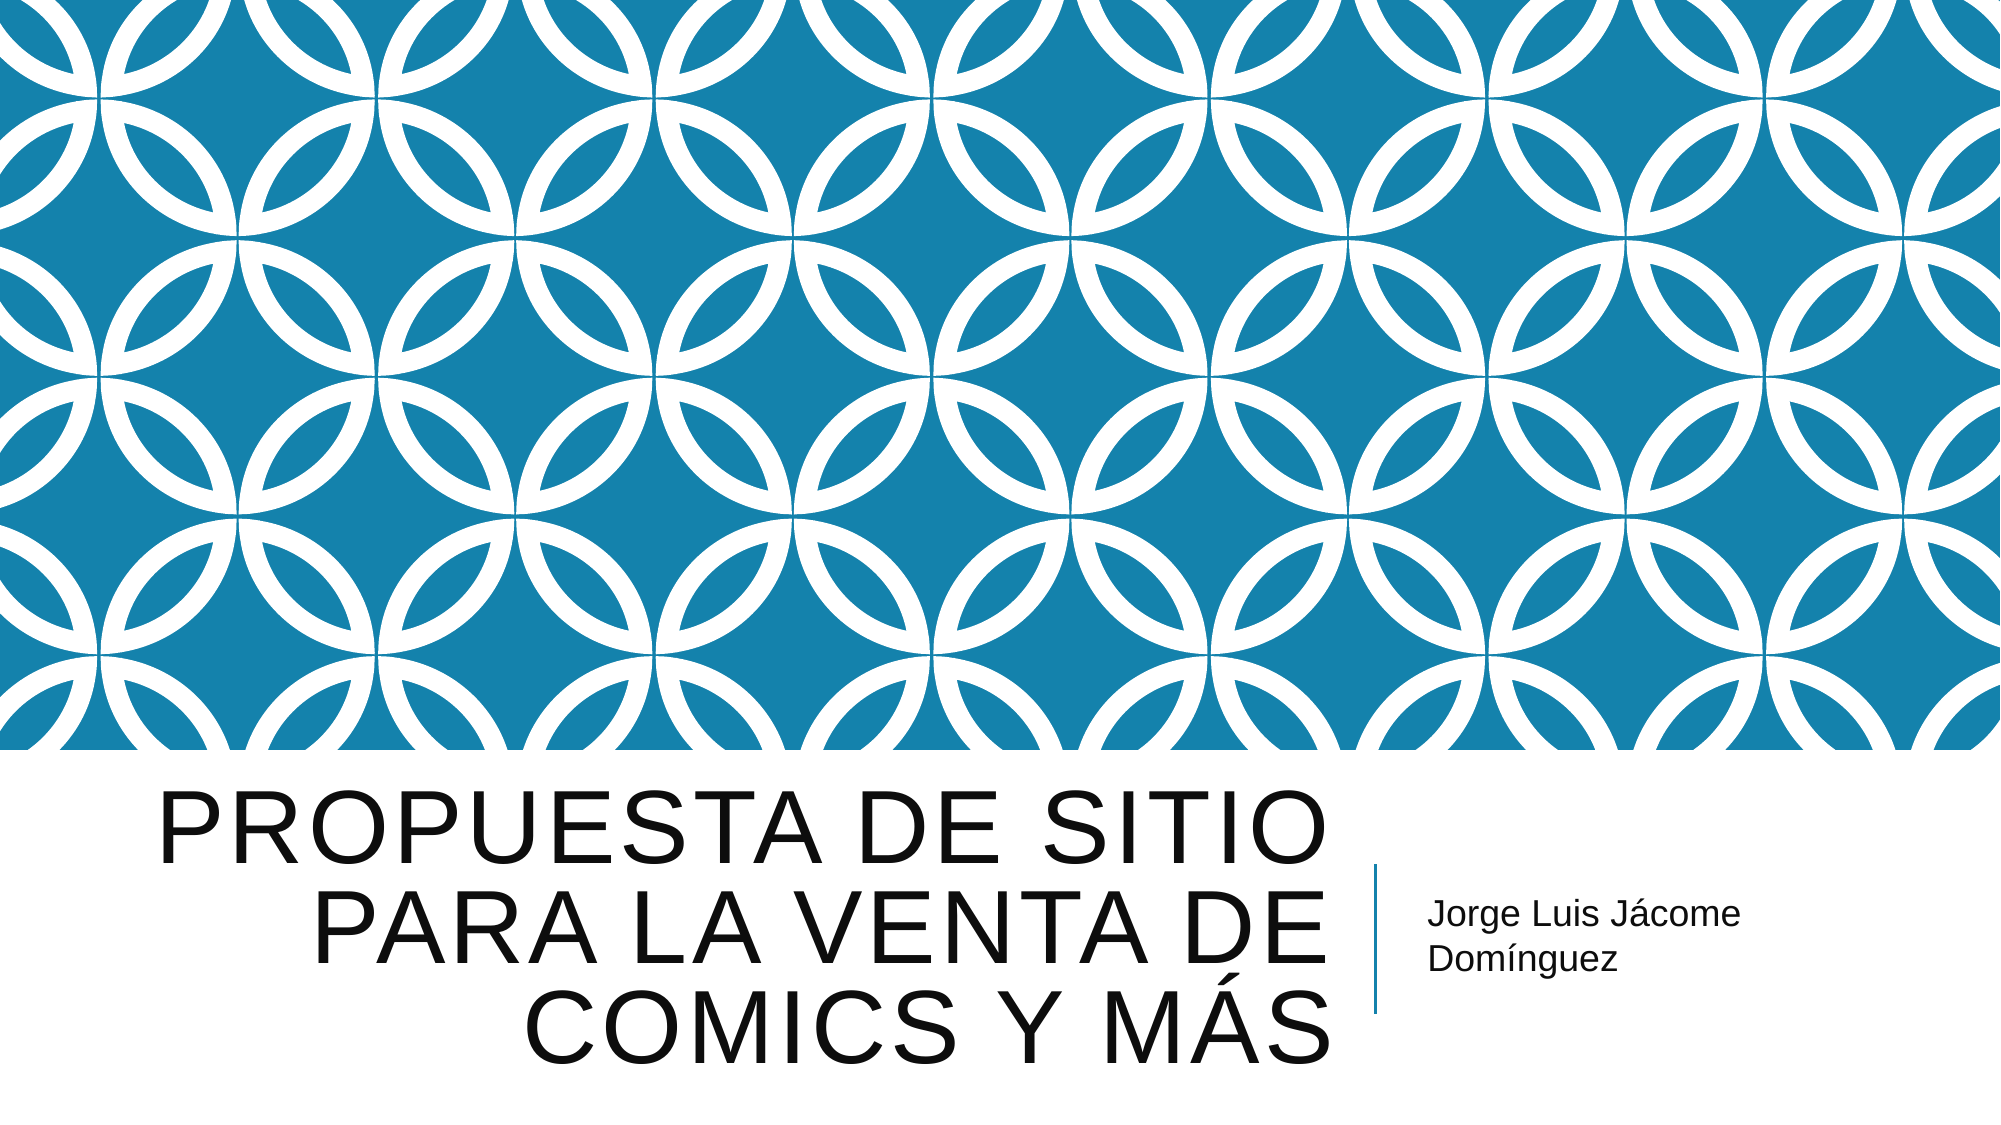

# Propuesta de sitio para la venta de comics y más
Jorge Luis Jácome Domínguez